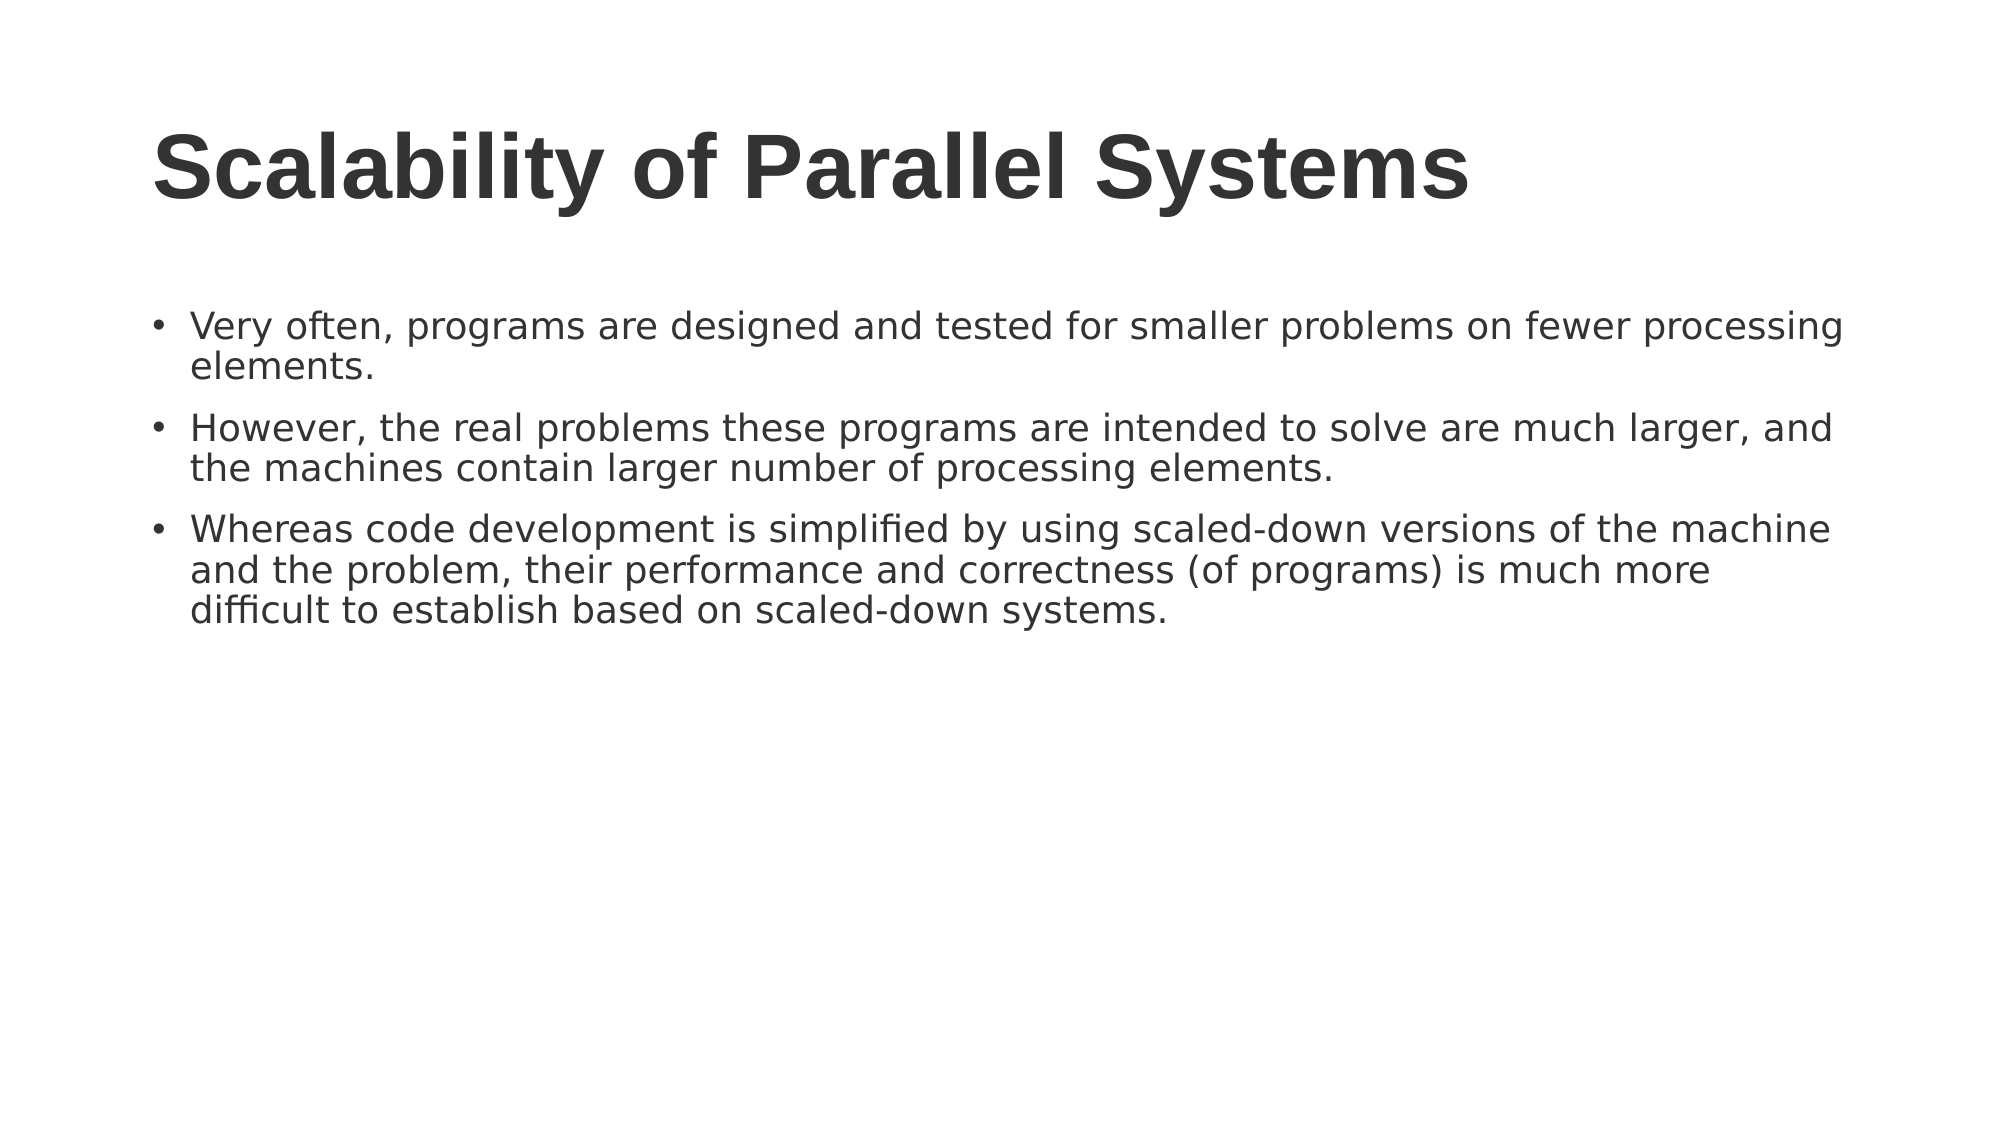

# Scalability of Parallel Systems
Very often, programs are designed and tested for smaller problems on fewer processing elements.
However, the real problems these programs are intended to solve are much larger, and the machines contain larger number of processing elements.
Whereas code development is simplified by using scaled-down versions of the machine and the problem, their performance and correctness (of programs) is much more difficult to establish based on scaled-down systems.